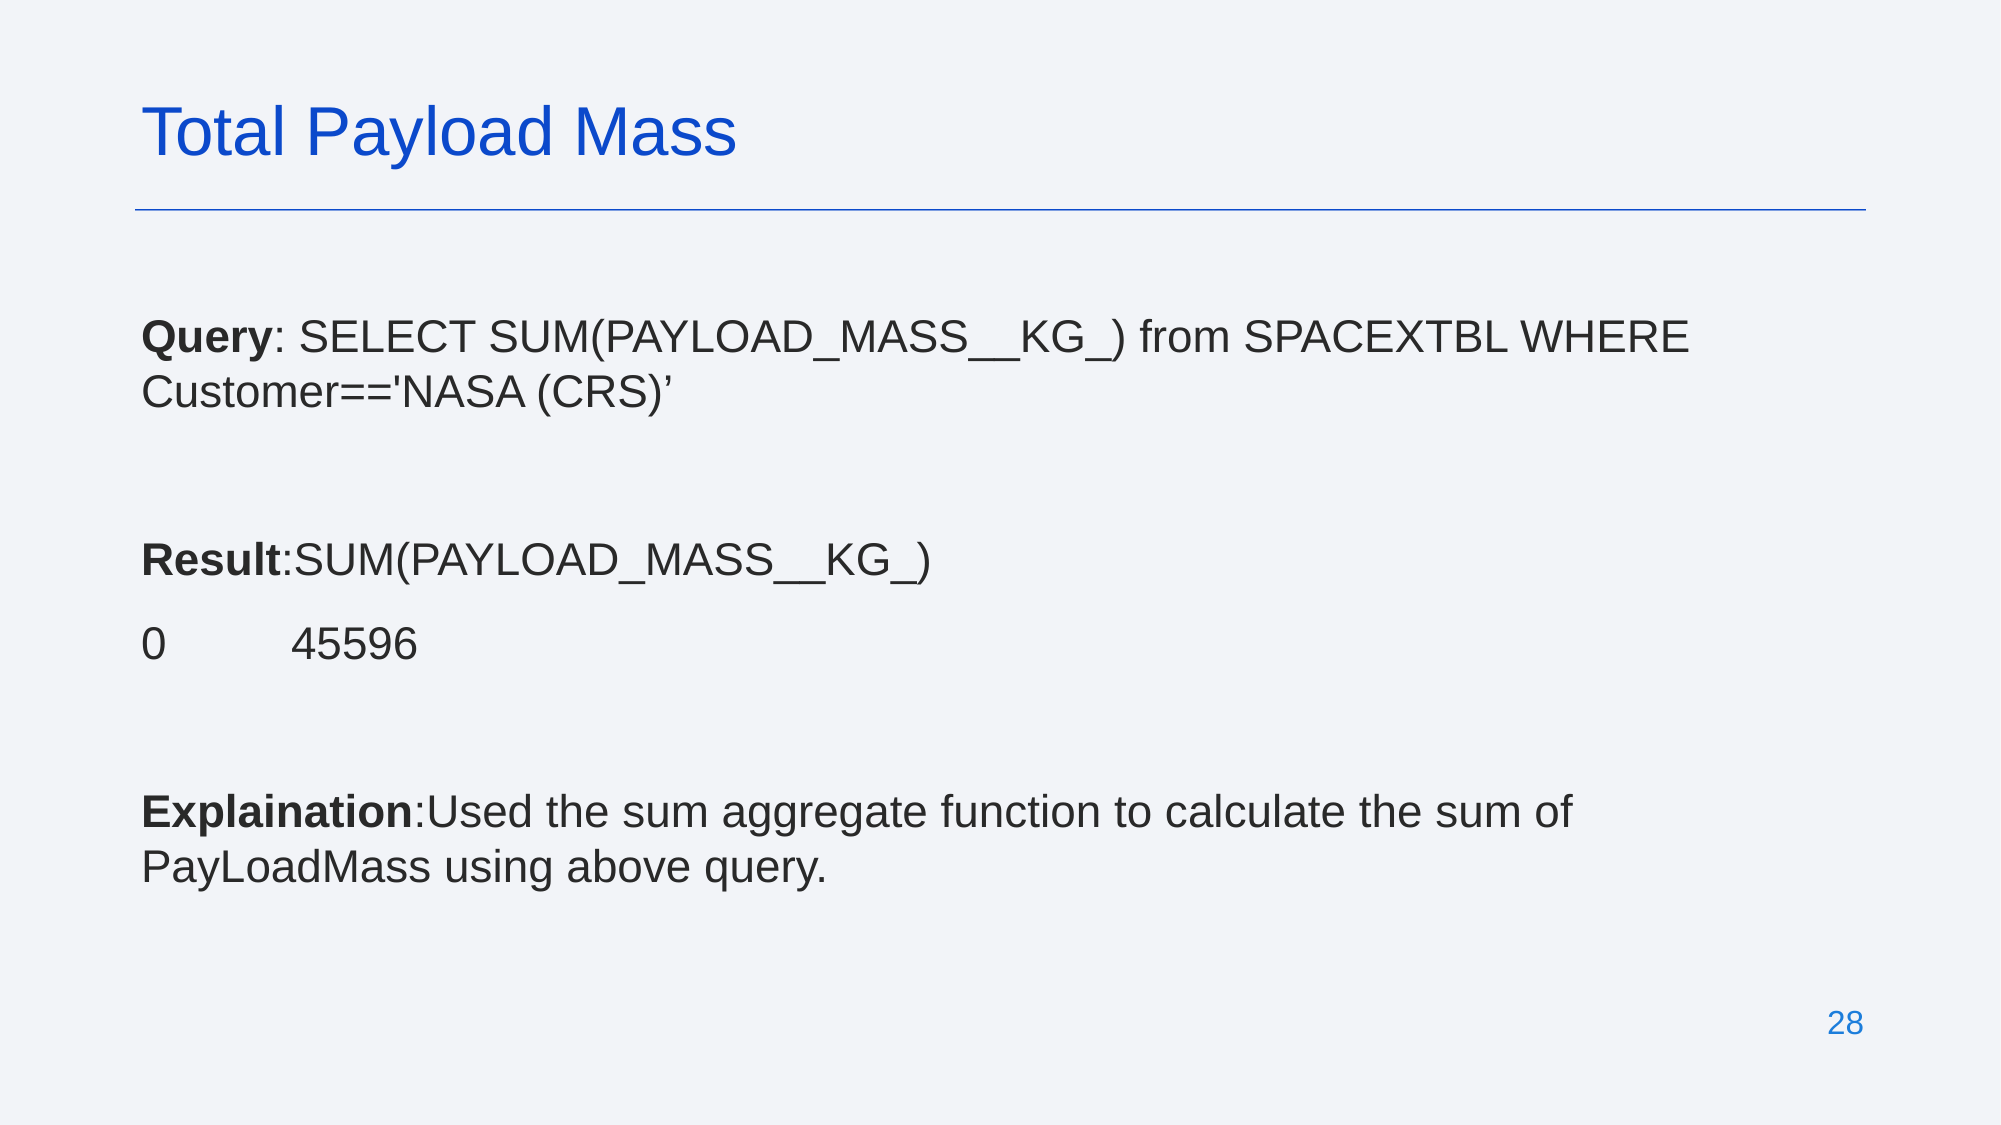

Total Payload Mass
# Query: SELECT SUM(PAYLOAD_MASS__KG_) from SPACEXTBL WHERE Customer=='NASA (CRS)’

Result:SUM(PAYLOAD_MASS__KG_)
0	45596

Explaination:Used the sum aggregate function to calculate the sum of PayLoadMass using above query.
28